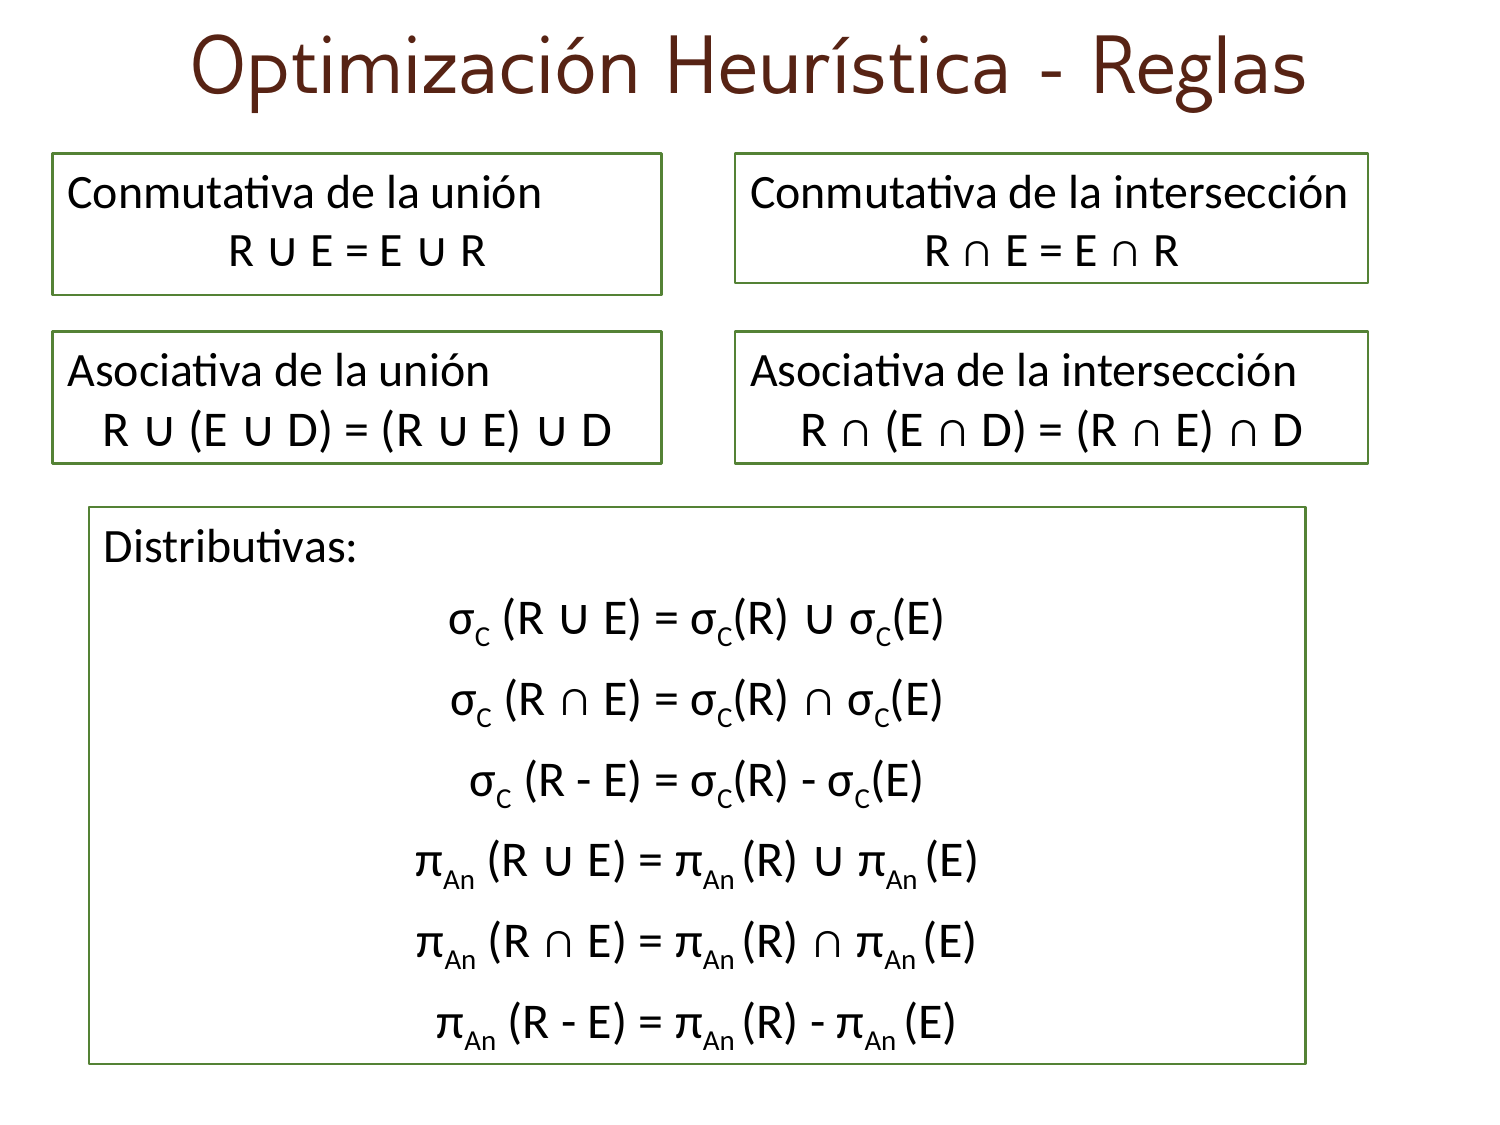

Optimización Heurística - Reglas
Conmutativa de la unión
R ∪ E = E ∪ R
Conmutativa de la intersección
R ∩ E = E ∩ R
Asociativa de la unión
R ∪ (E ∪ D) = (R ∪ E) ∪ D
Asociativa de la intersección
R ∩ (E ∩ D) = (R ∩ E) ∩ D
Distributivas:
σC (R ∪ E) = σC(R) ∪ σC(E)
σC (R ∩ E) = σC(R) ∩ σC(E)
σC (R - E) = σC(R) - σC(E)
πAn (R ∪ E) = πAn (R) ∪ πAn (E)
πAn (R ∩ E) = πAn (R) ∩ πAn (E)
πAn (R - E) = πAn (R) - πAn (E)